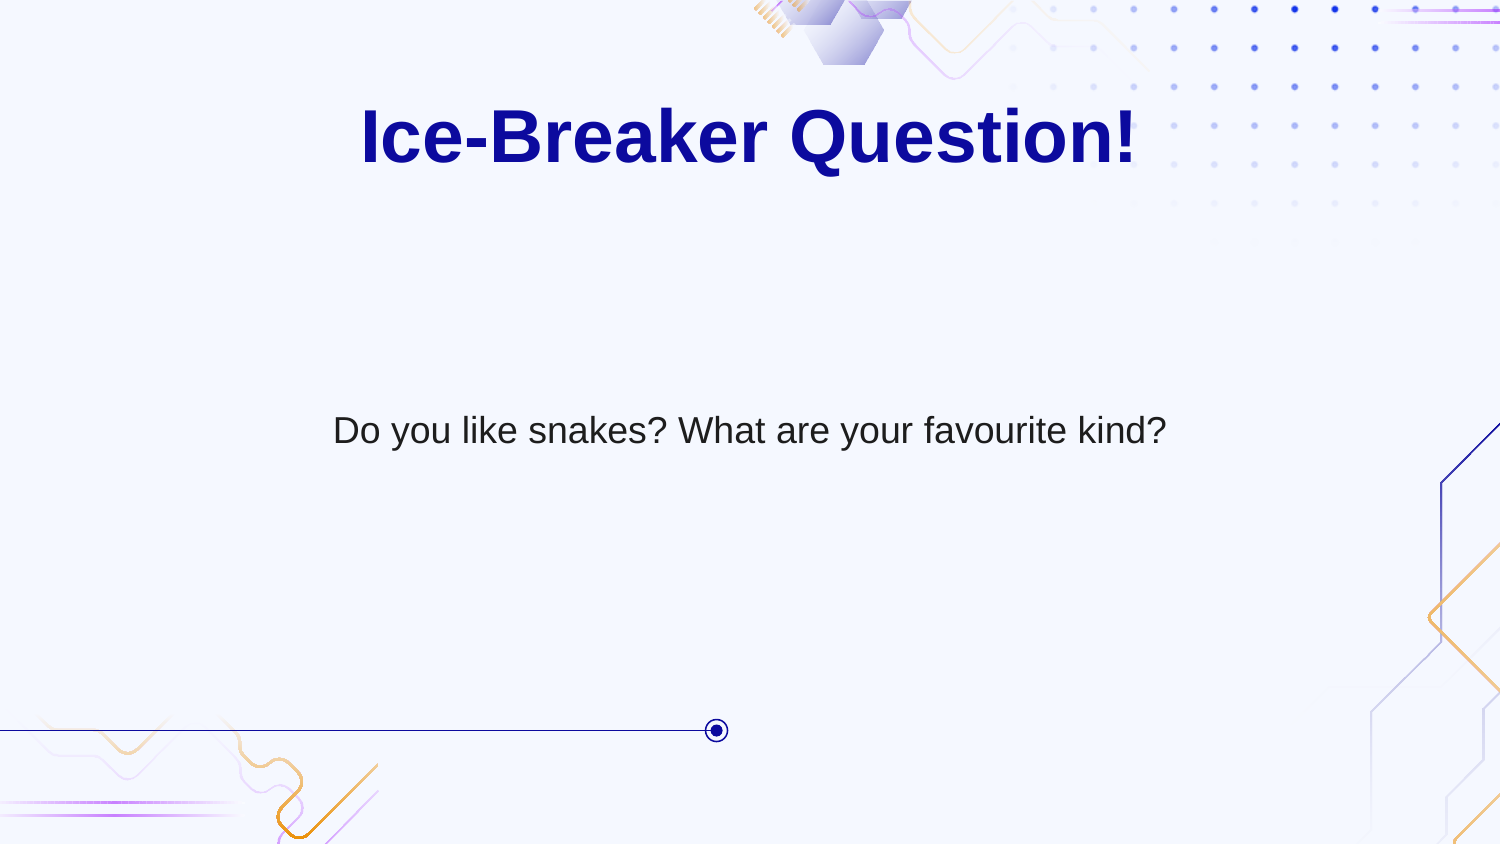

# Ice-Breaker Question!
Do you like snakes? What are your favourite kind?